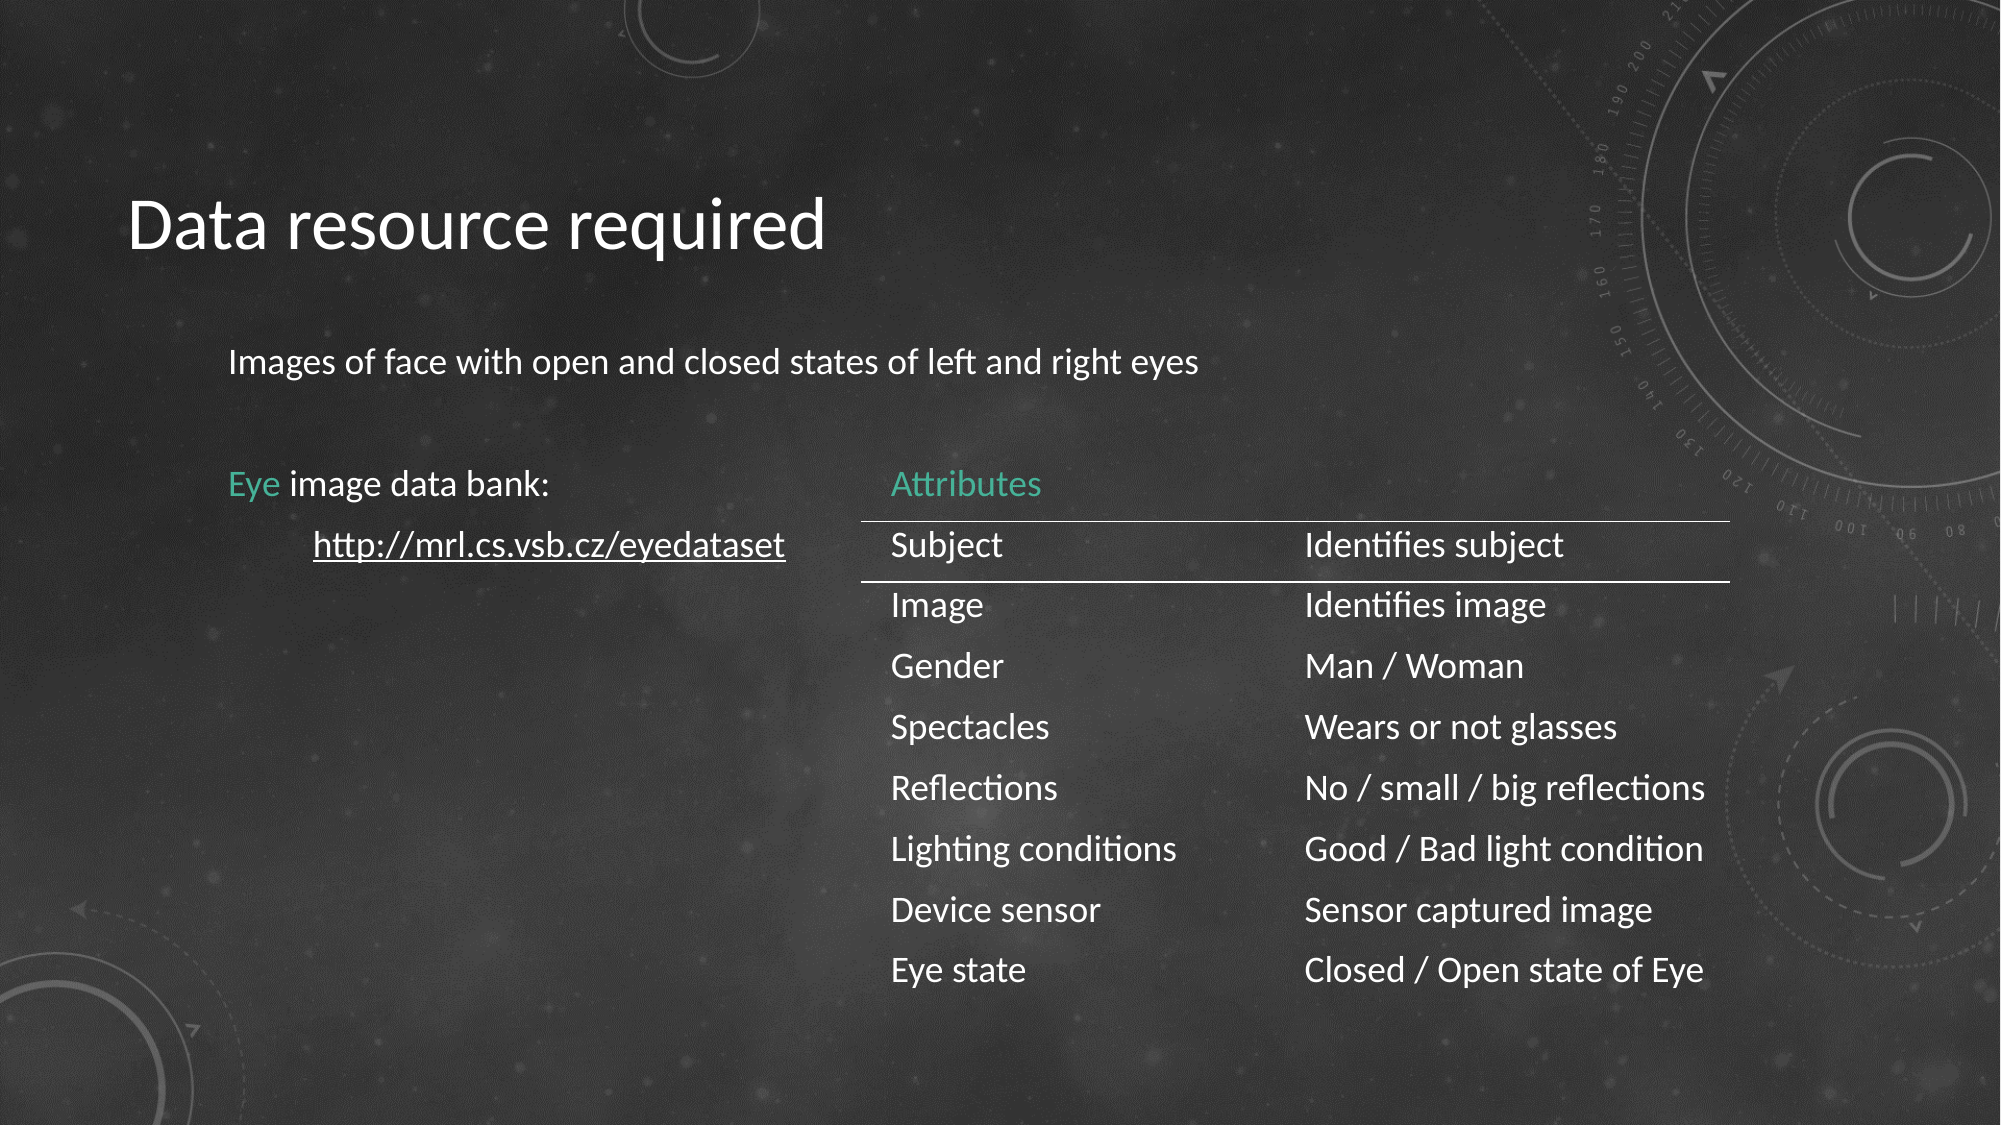

# Data resource required
| Images of face with open and closed states of left and right eyes |  |  |
| --- | --- | --- |
|  |  |  |
| Eye image data bank: | Attributes |  |
| http://mrl.cs.vsb.cz/eyedataset | Subject | Identifies subject |
|  | Image | Identifies image |
|  | Gender | Man / Woman |
|  | Spectacles | Wears or not glasses |
|  | Reflections | No / small / big reflections |
|  | Lighting conditions | Good / Bad light condition |
|  | Device sensor | Sensor captured image |
|  | Eye state | Closed / Open state of Eye |